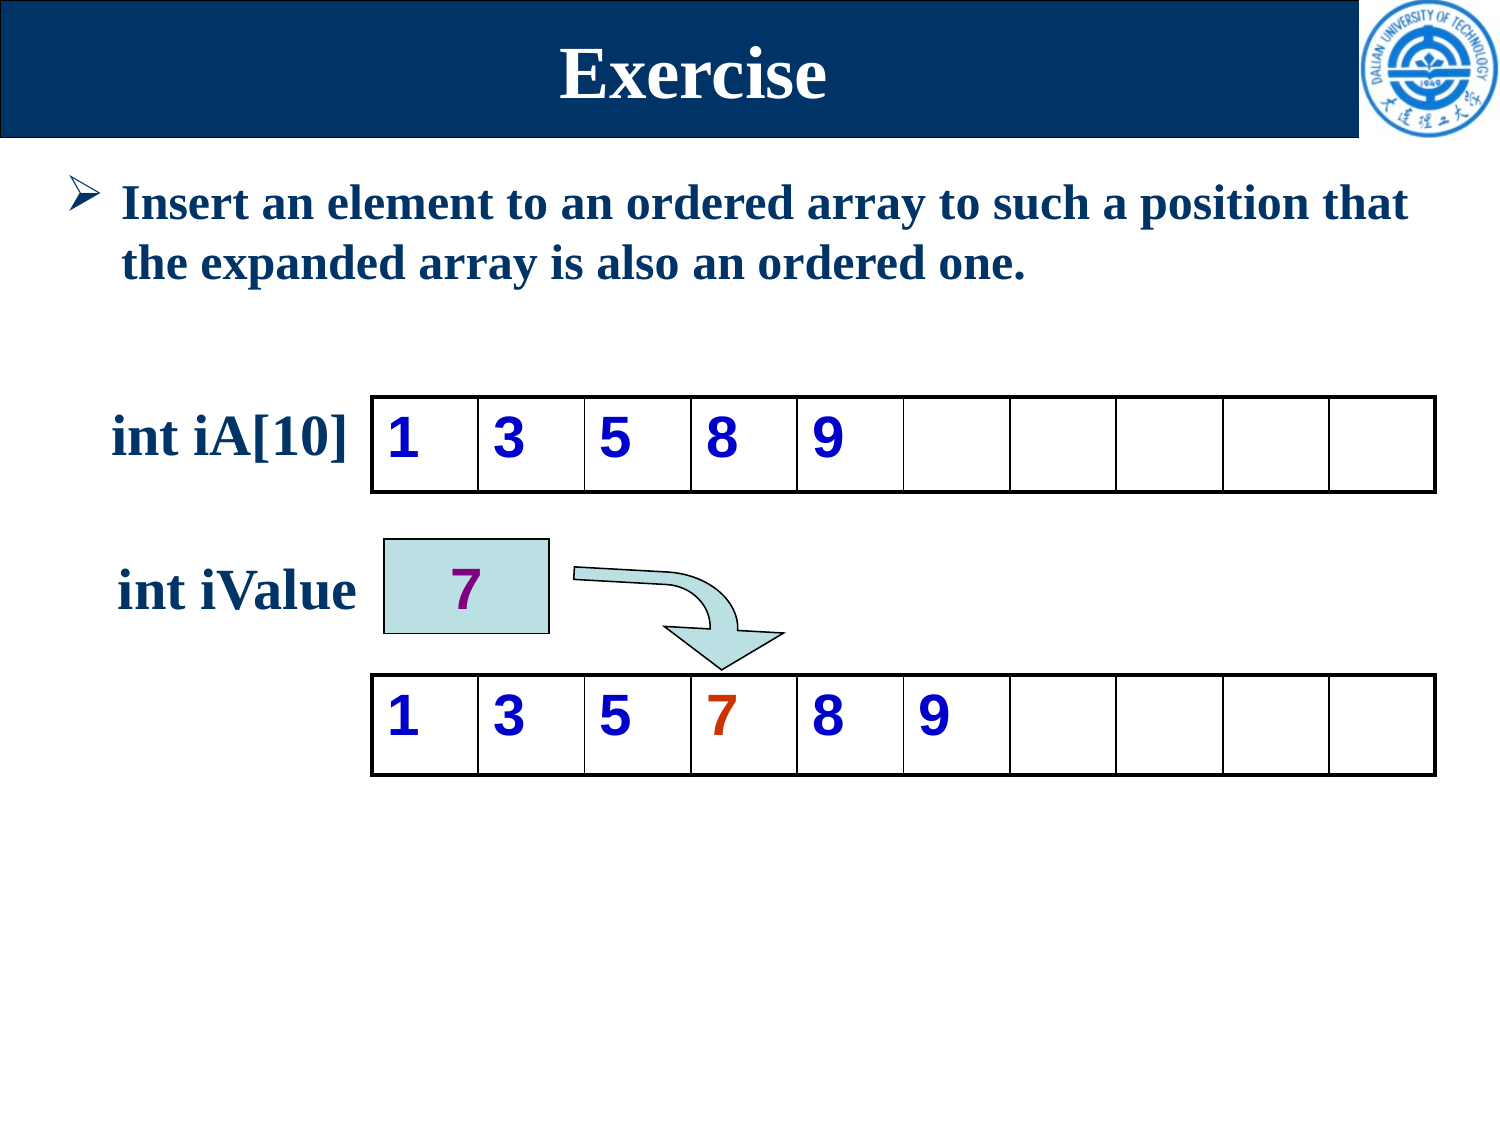

# Exercise
Insert an element to an ordered array to such a position that the expanded array is also an ordered one.
int iA[10]
| 1 | 3 | 5 | 8 | 9 |  |  |  |  |  |
| --- | --- | --- | --- | --- | --- | --- | --- | --- | --- |

7
int iValue
| 1 | 3 | 5 | 7 | 8 | 9 |  |  |  |  |
| --- | --- | --- | --- | --- | --- | --- | --- | --- | --- |